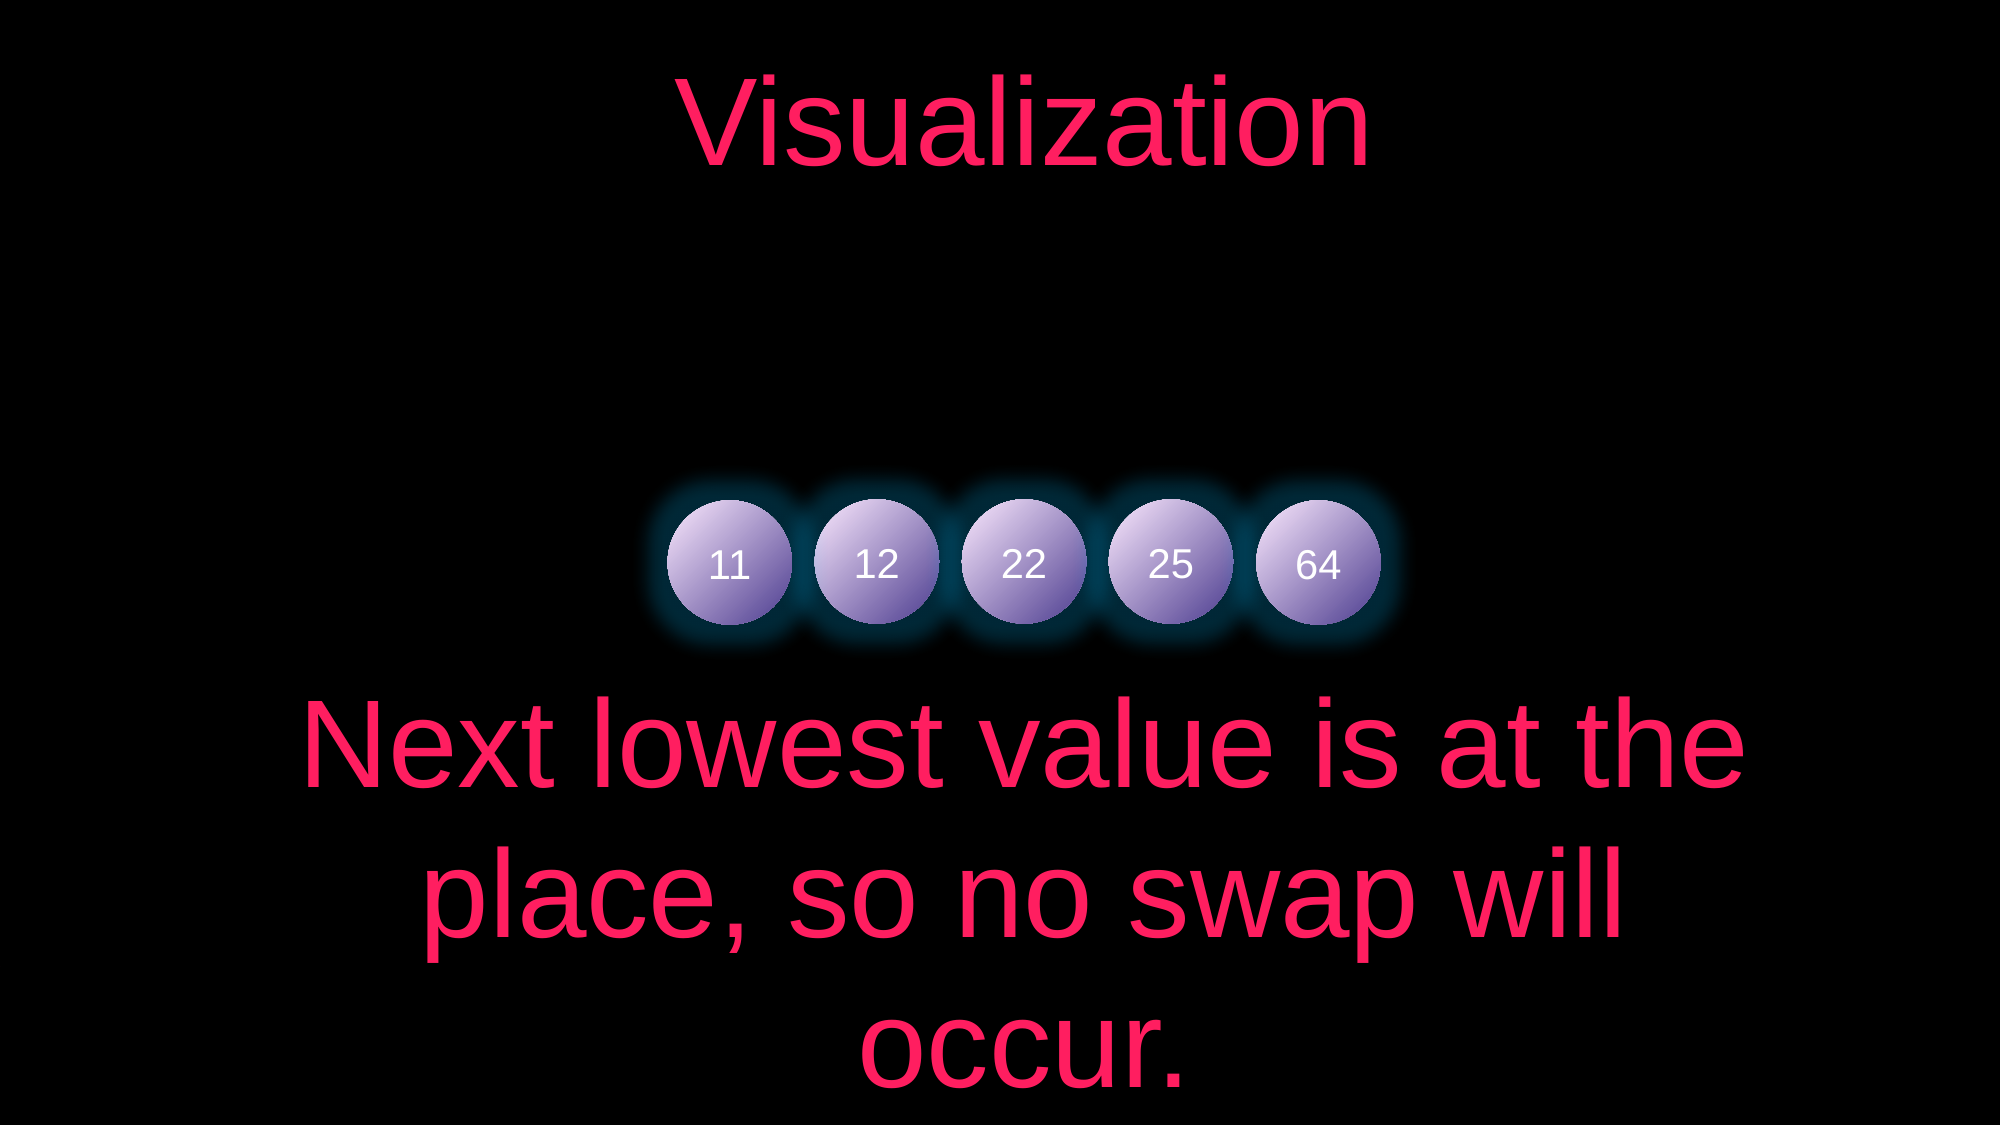

Complexity
Time Complexity: O(N^2)
Visualization
12
22
25
11
64
Next lowest value is at the place, so no swap will occur.
Input Size
CPU operations